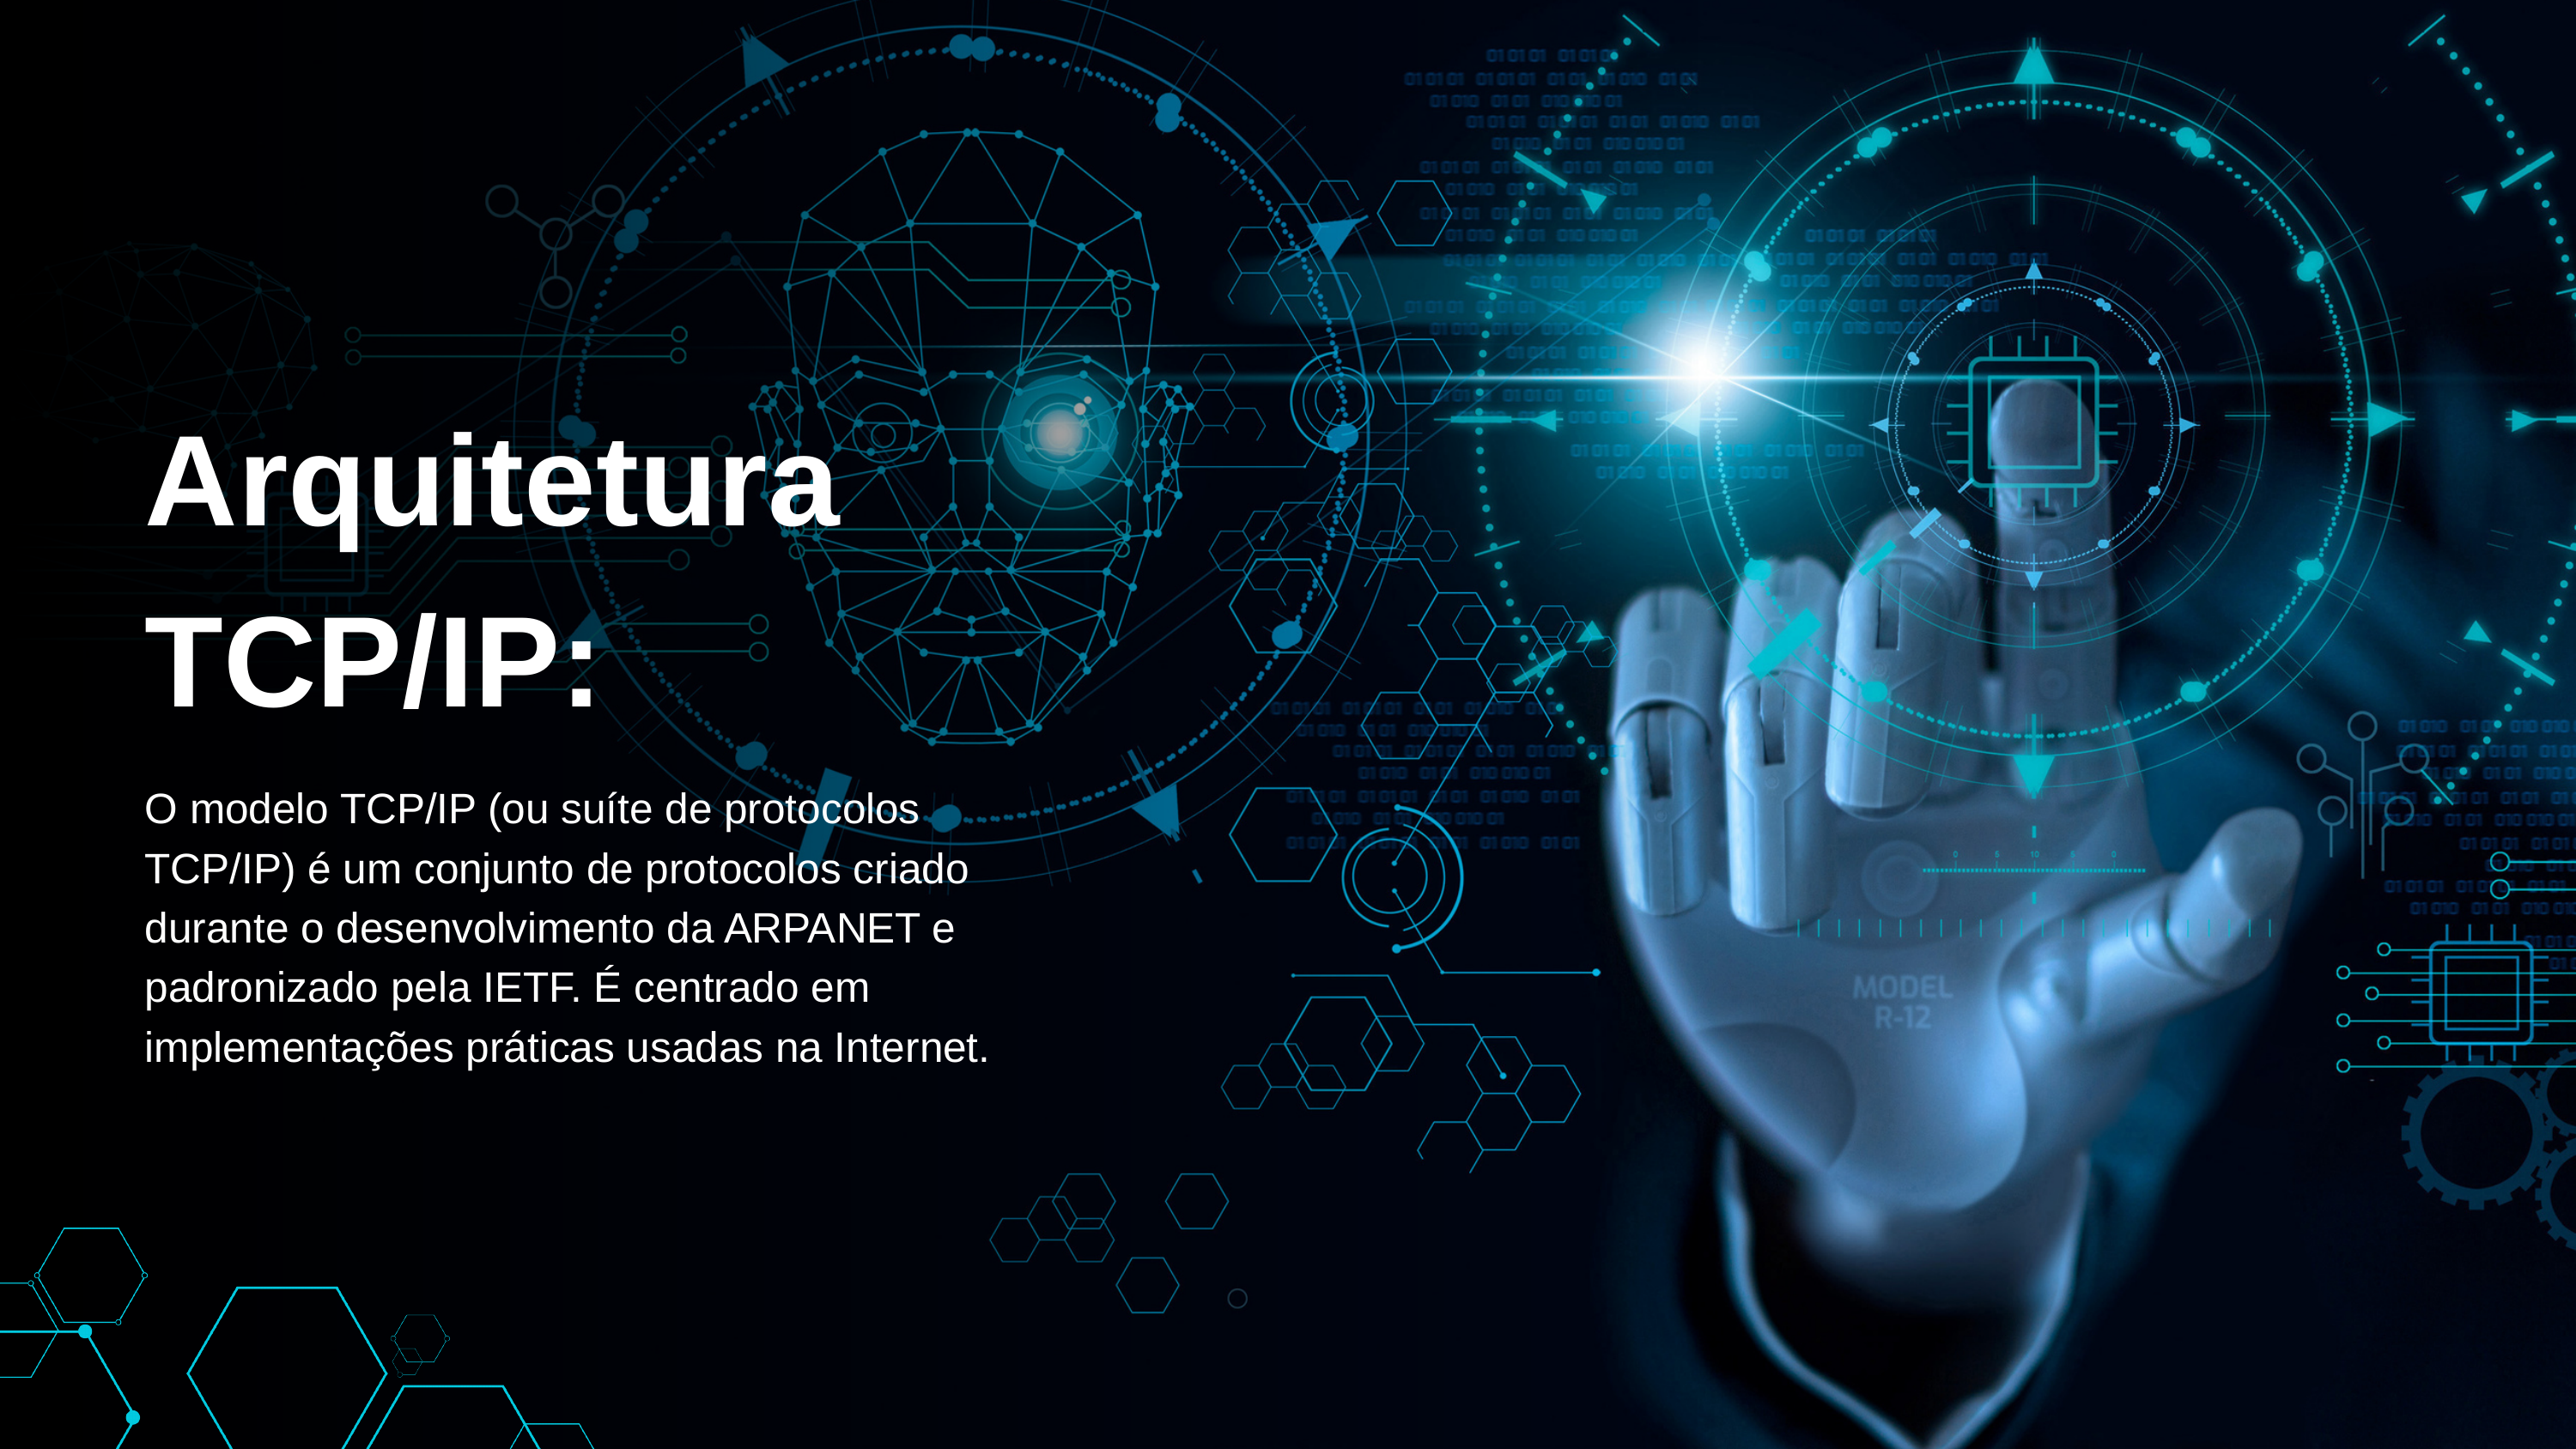

Arquitetura TCP/IP:
O modelo TCP/IP (ou suíte de protocolos TCP/IP) é um conjunto de protocolos criado durante o desenvolvimento da ARPANET e padronizado pela IETF. É centrado em implementações práticas usadas na Internet.